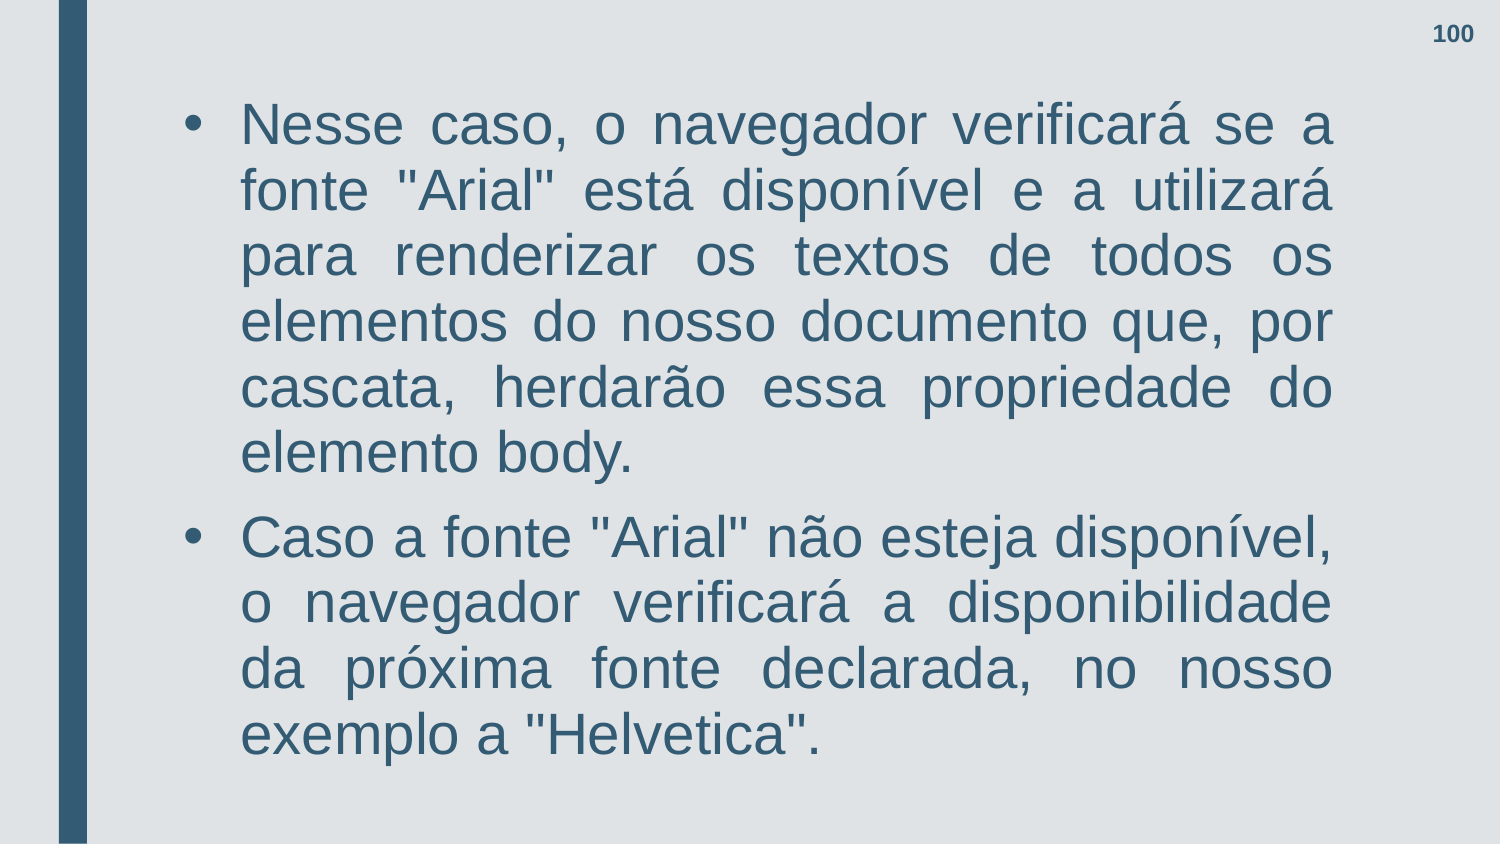

100
Nesse caso, o navegador verificará se a fonte "Arial" está disponível e a utilizará para renderizar os textos de todos os elementos do nosso documento que, por cascata, herdarão essa propriedade do elemento body.
Caso a fonte "Arial" não esteja disponível, o navegador verificará a disponibilidade da próxima fonte declarada, no nosso exemplo a "Helvetica".